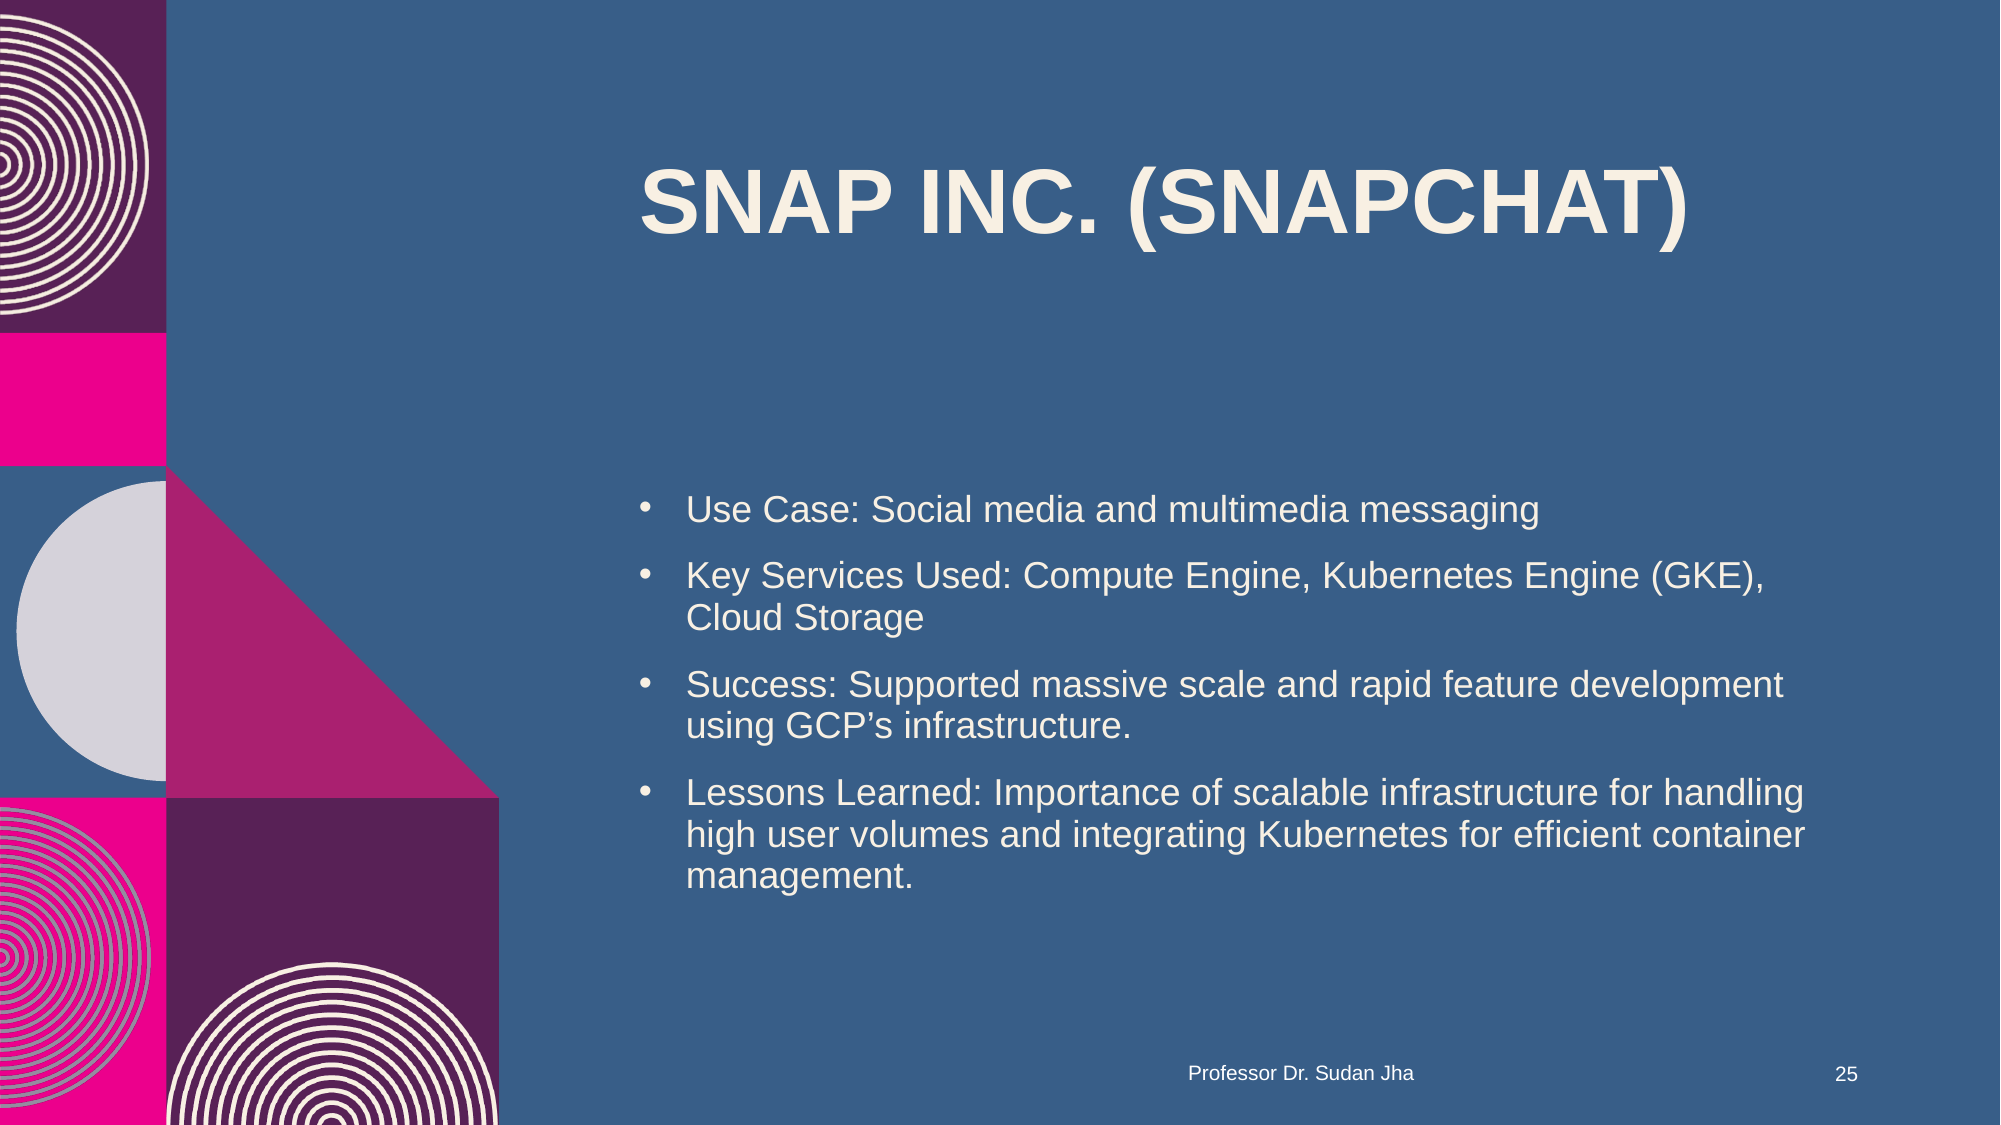

# Snap Inc. (Snapchat)
Use Case: Social media and multimedia messaging
Key Services Used: Compute Engine, Kubernetes Engine (GKE), Cloud Storage
Success: Supported massive scale and rapid feature development using GCP’s infrastructure.
Lessons Learned: Importance of scalable infrastructure for handling high user volumes and integrating Kubernetes for efficient container management.
Professor Dr. Sudan Jha
25